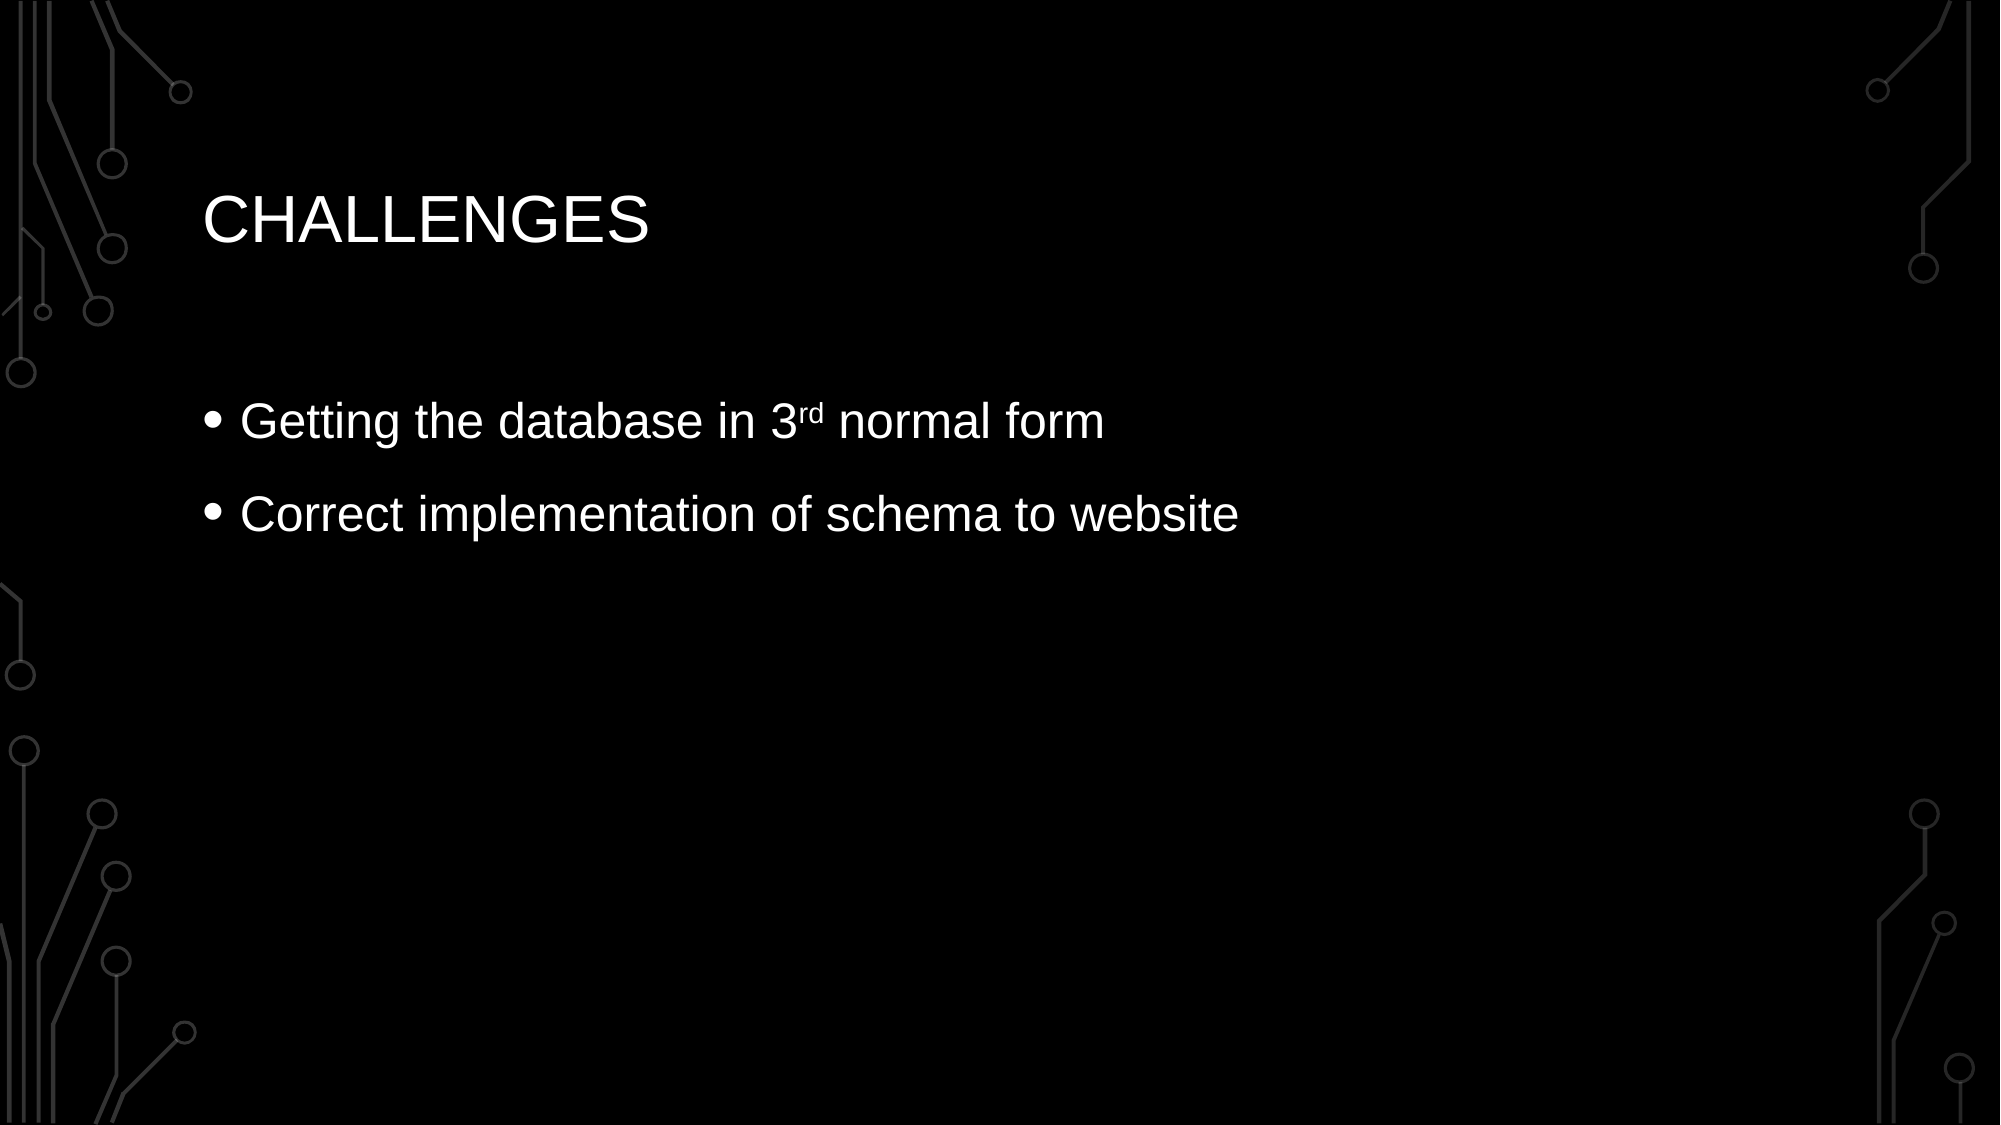

# Challenges
Getting the database in 3rd normal form
Correct implementation of schema to website